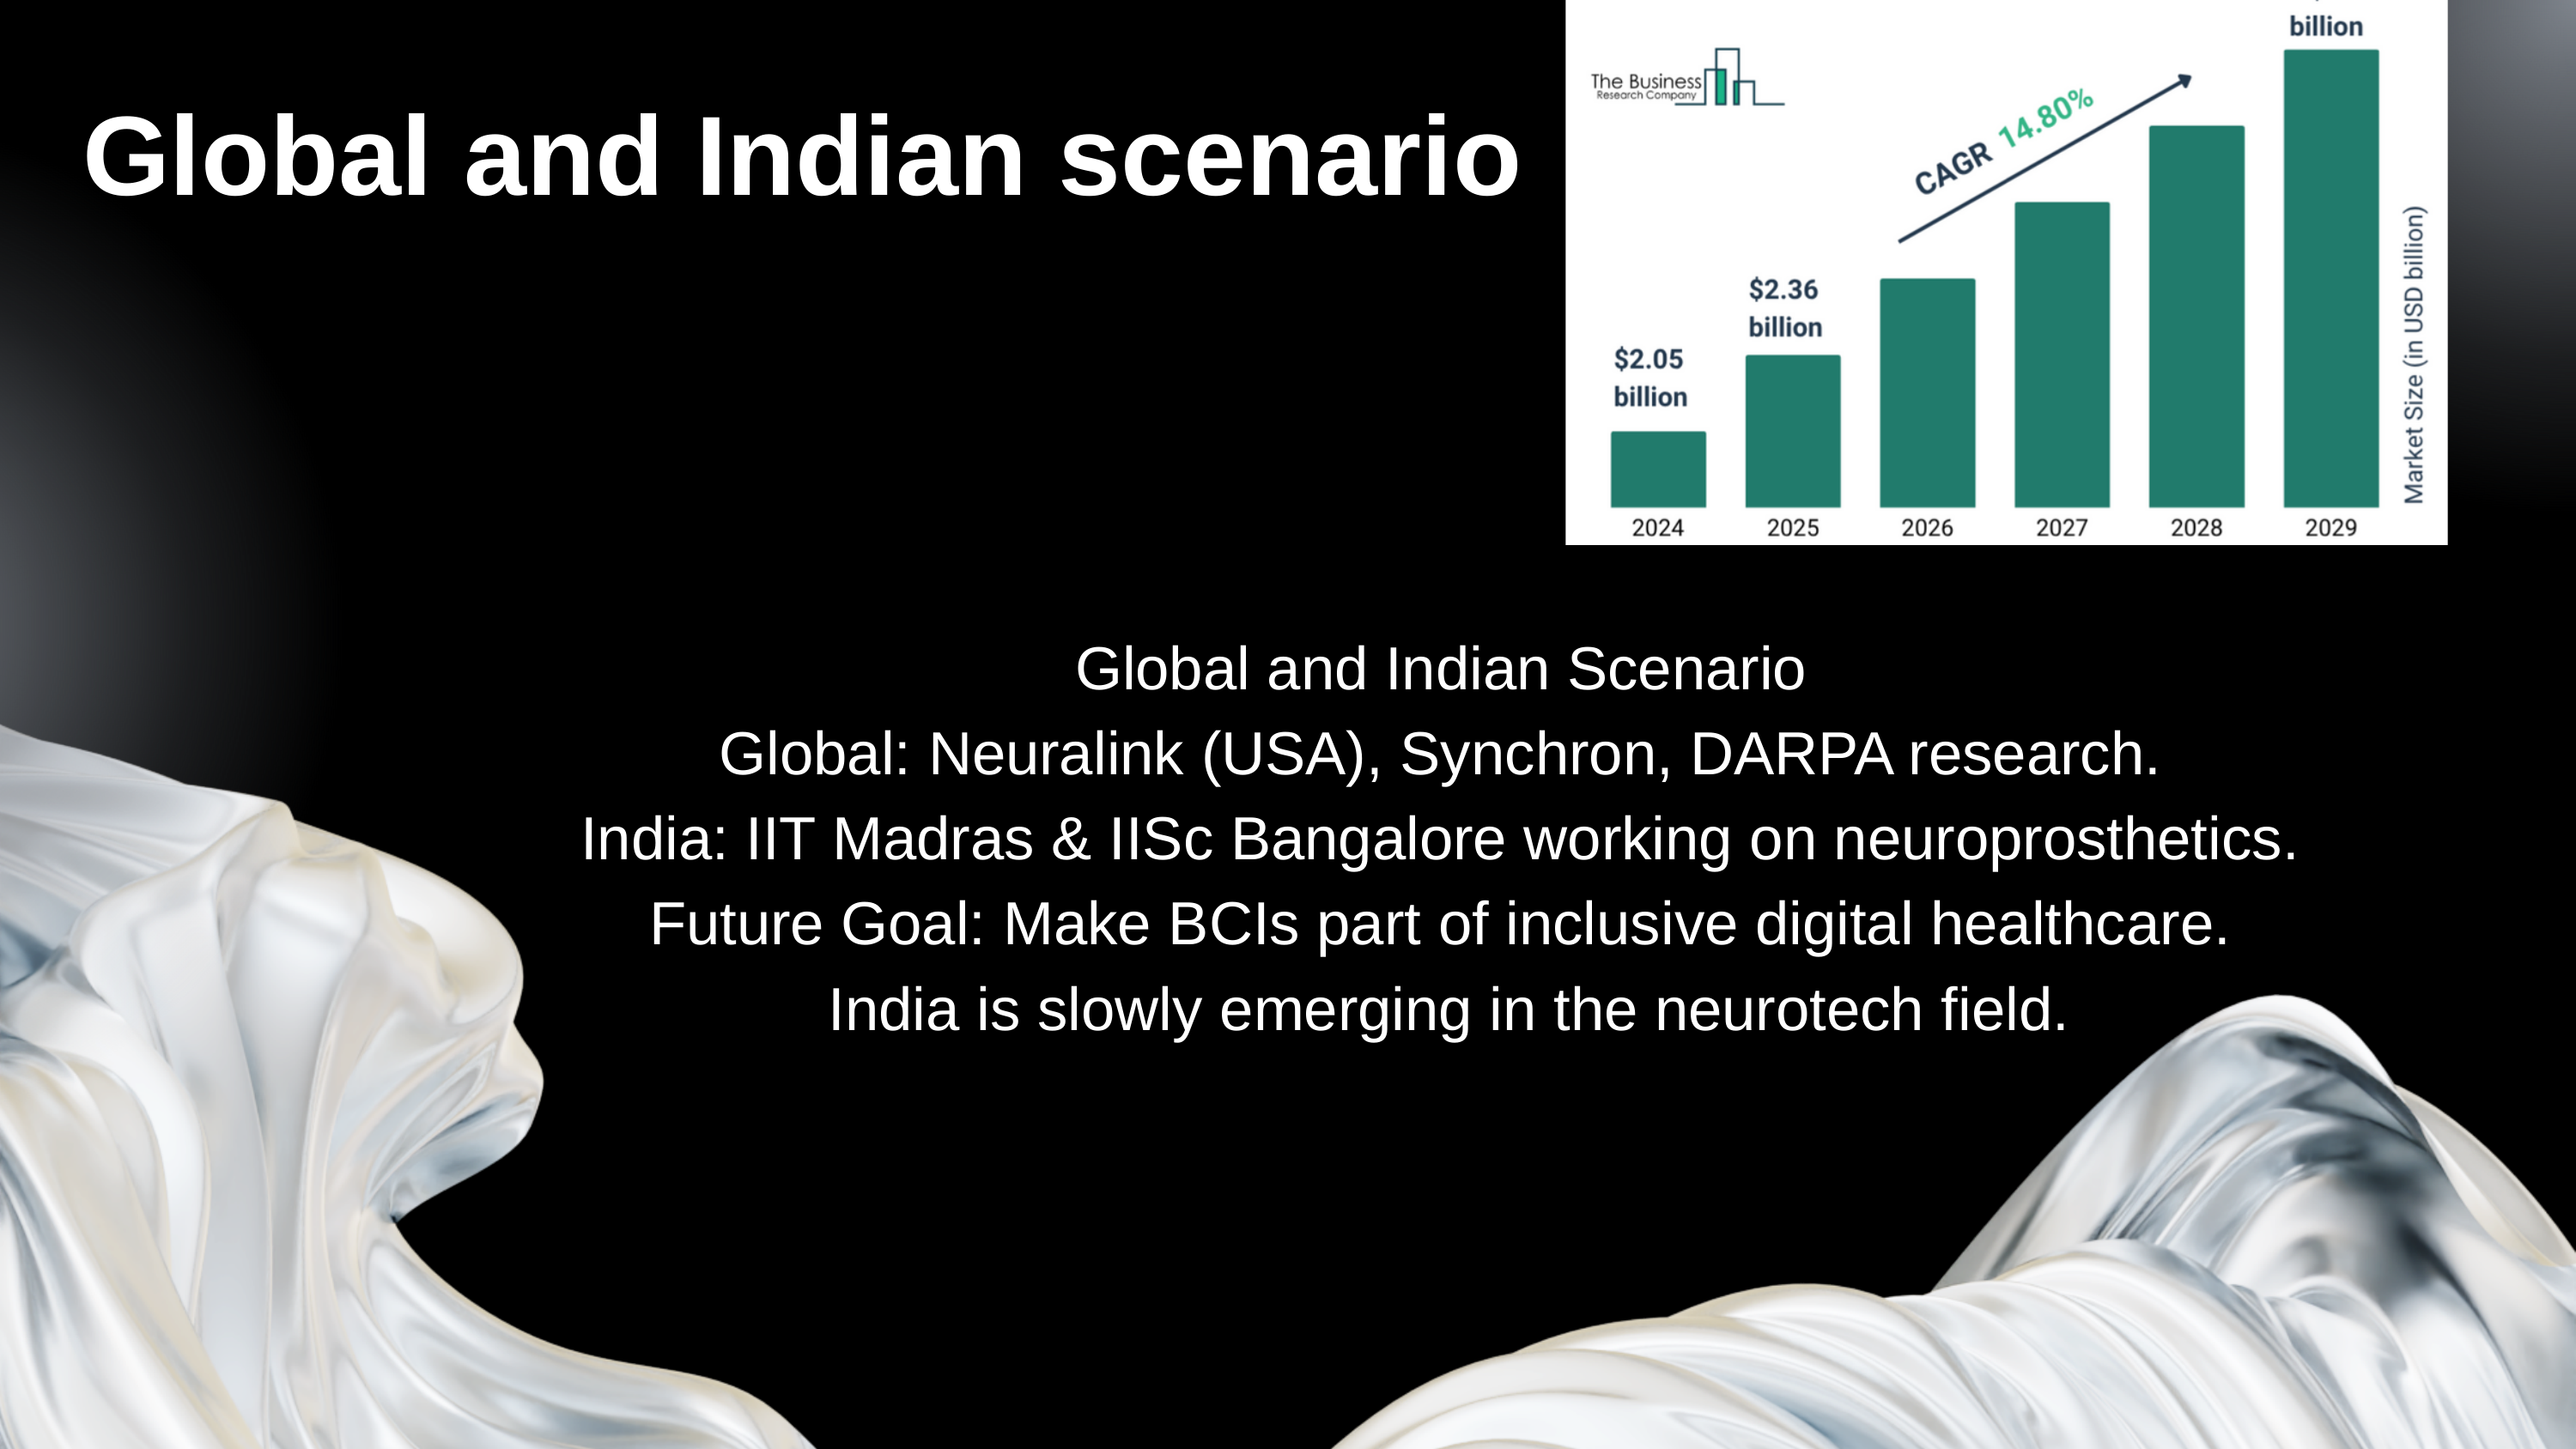

Global and Indian scenario

Global and Indian Scenario
Global: Neuralink (USA), Synchron, DARPA research.
India: IIT Madras & IISc Bangalore working on neuroprosthetics.
Future Goal: Make BCIs part of inclusive digital healthcare.
 India is slowly emerging in the neurotech field.